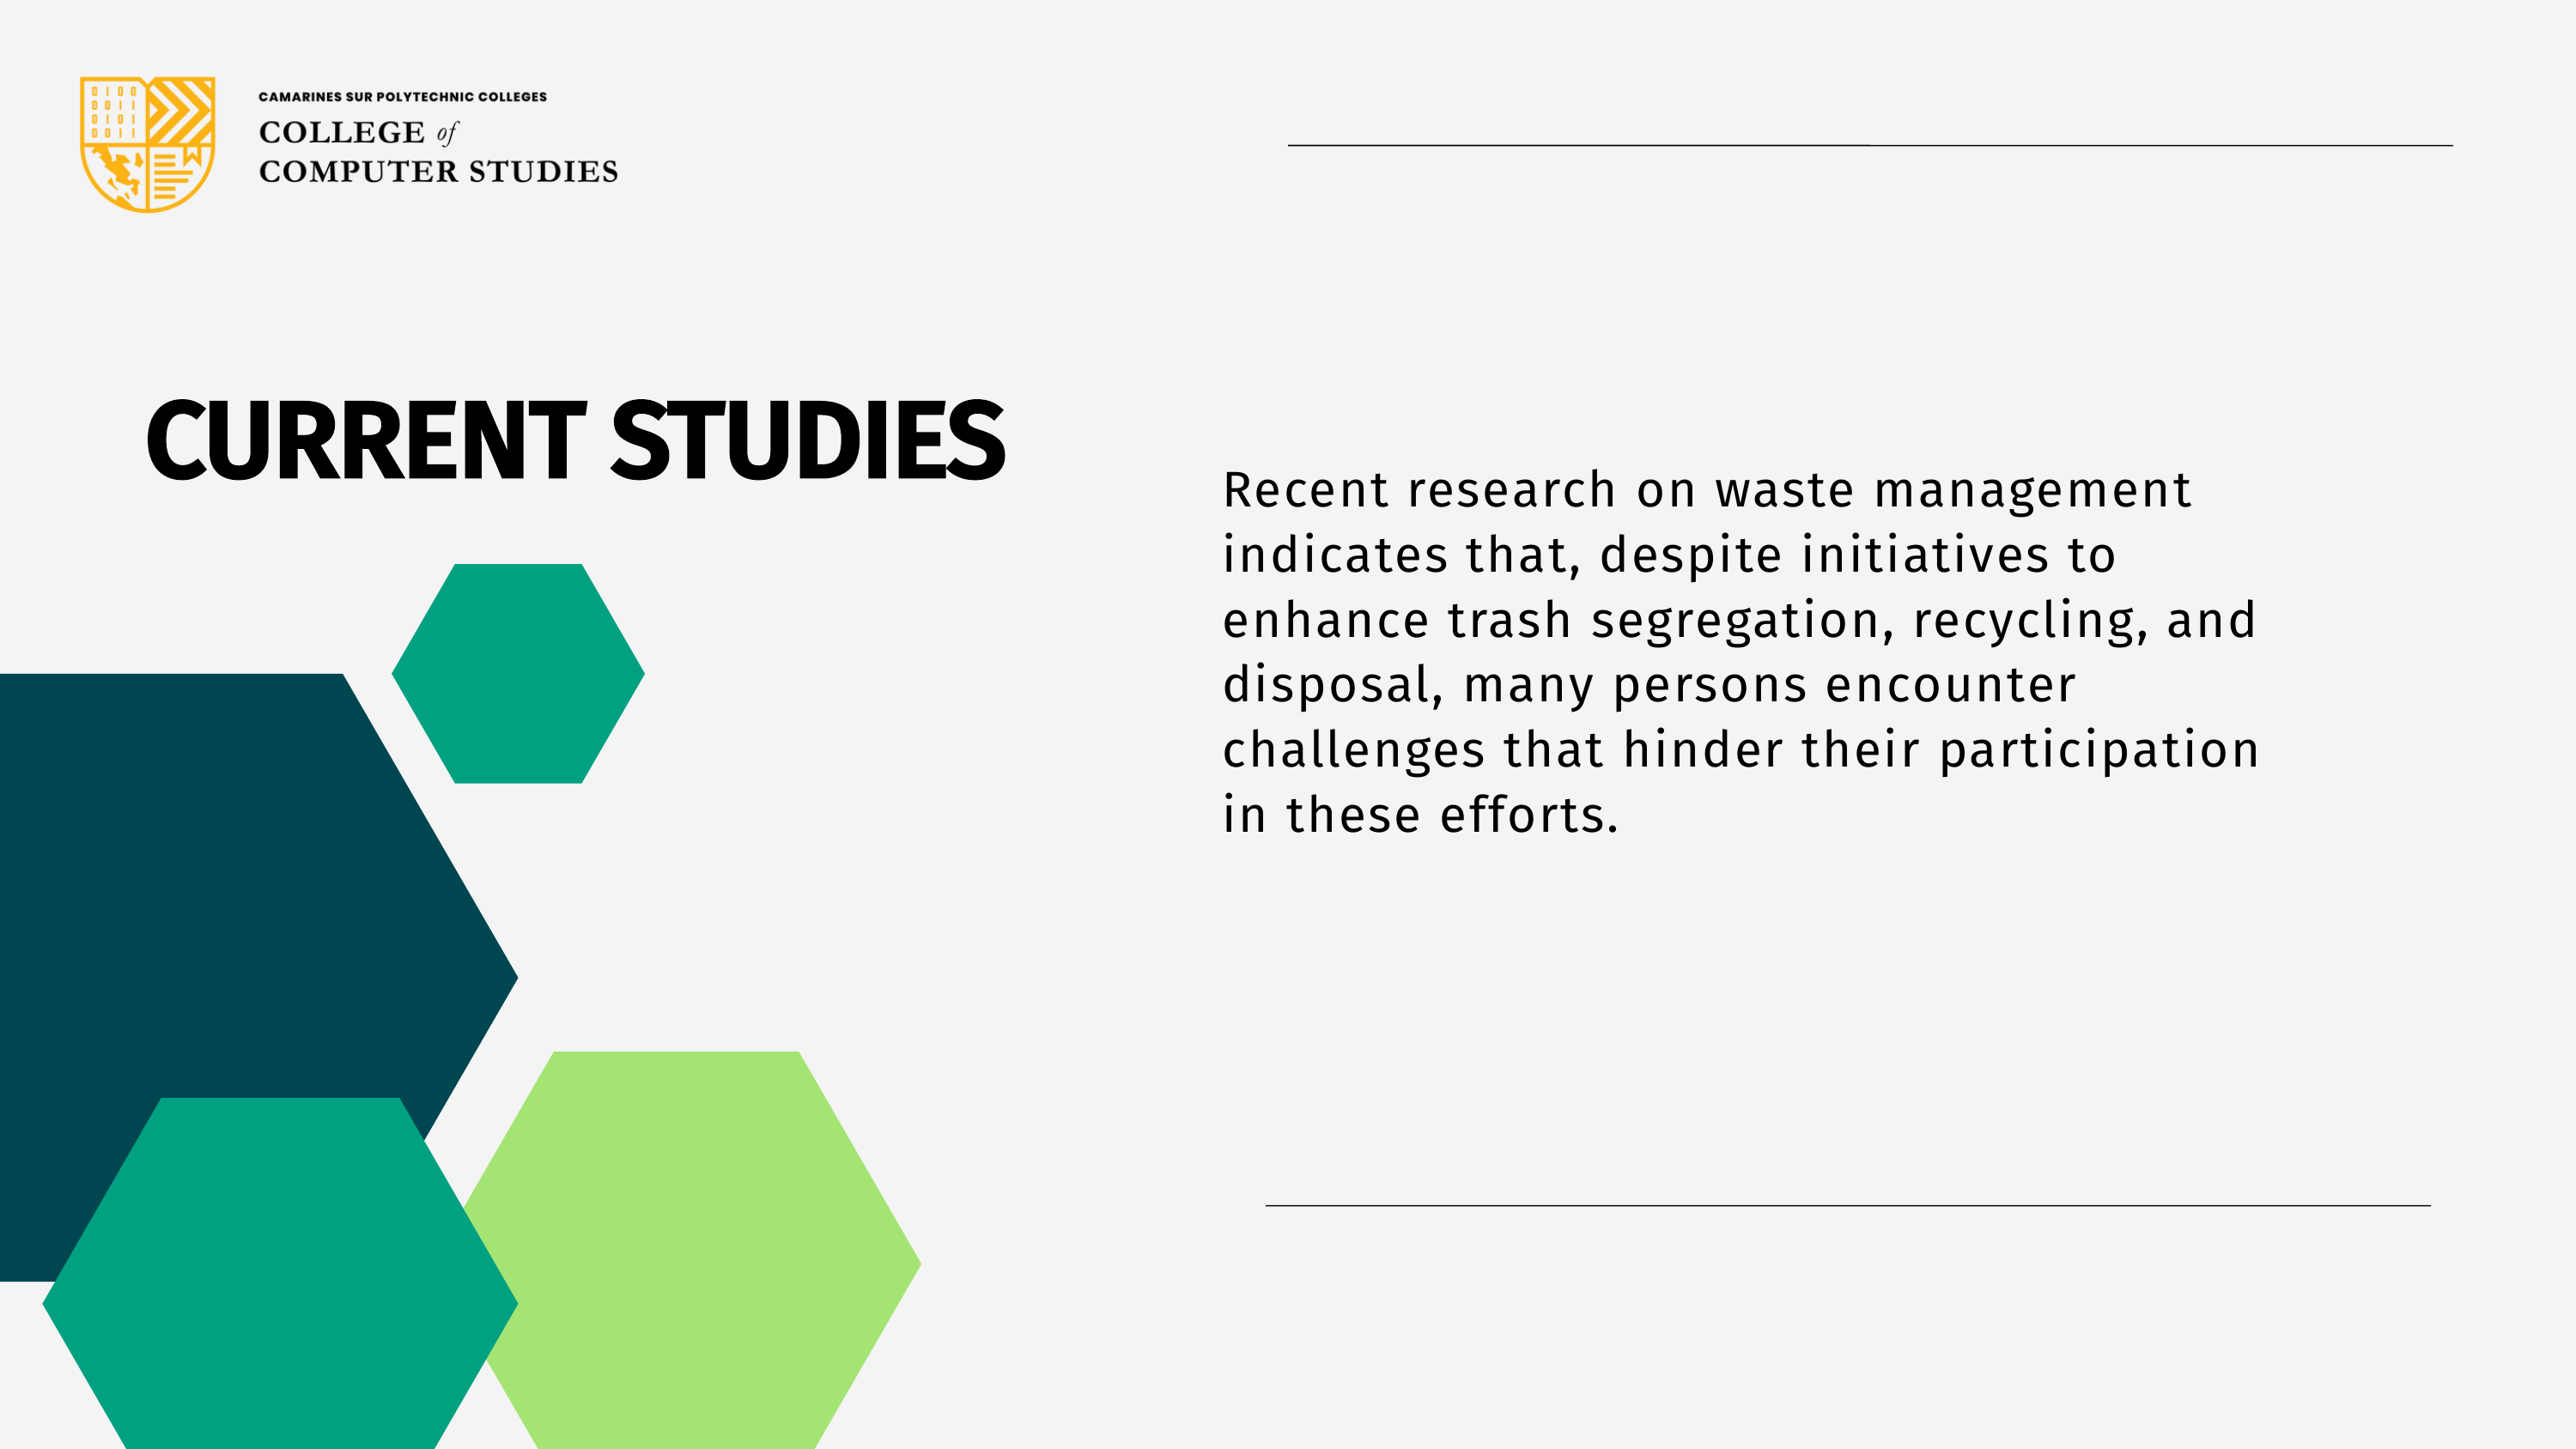

CURRENT STUDIES
Recent research on waste management indicates that, despite initiatives to enhance trash segregation, recycling, and disposal, many persons encounter challenges that hinder their participation in these efforts.